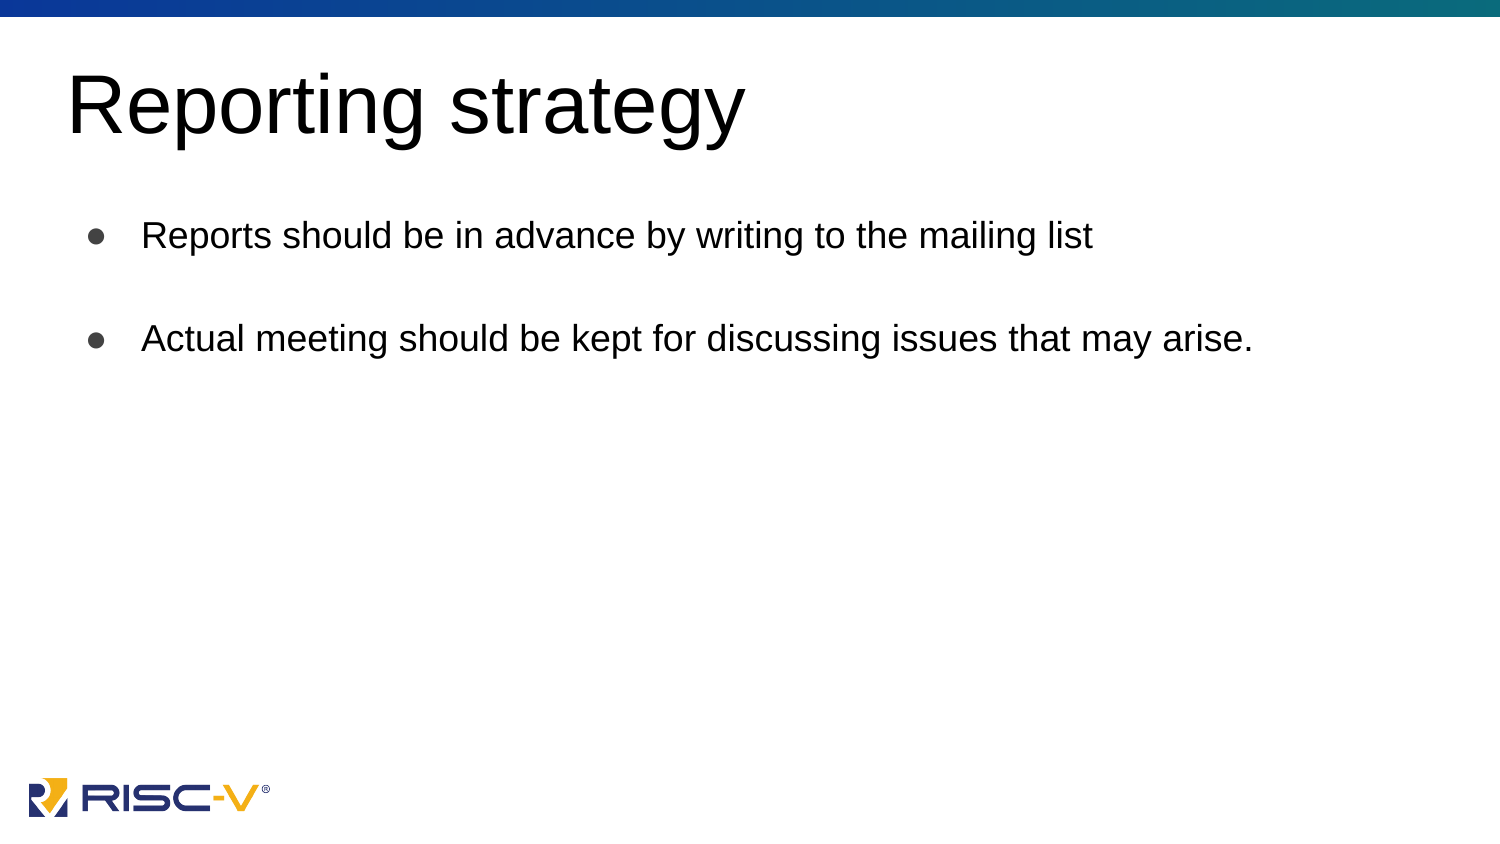

# Reporting strategy
Reports should be in advance by writing to the mailing list

Actual meeting should be kept for discussing issues that may arise.